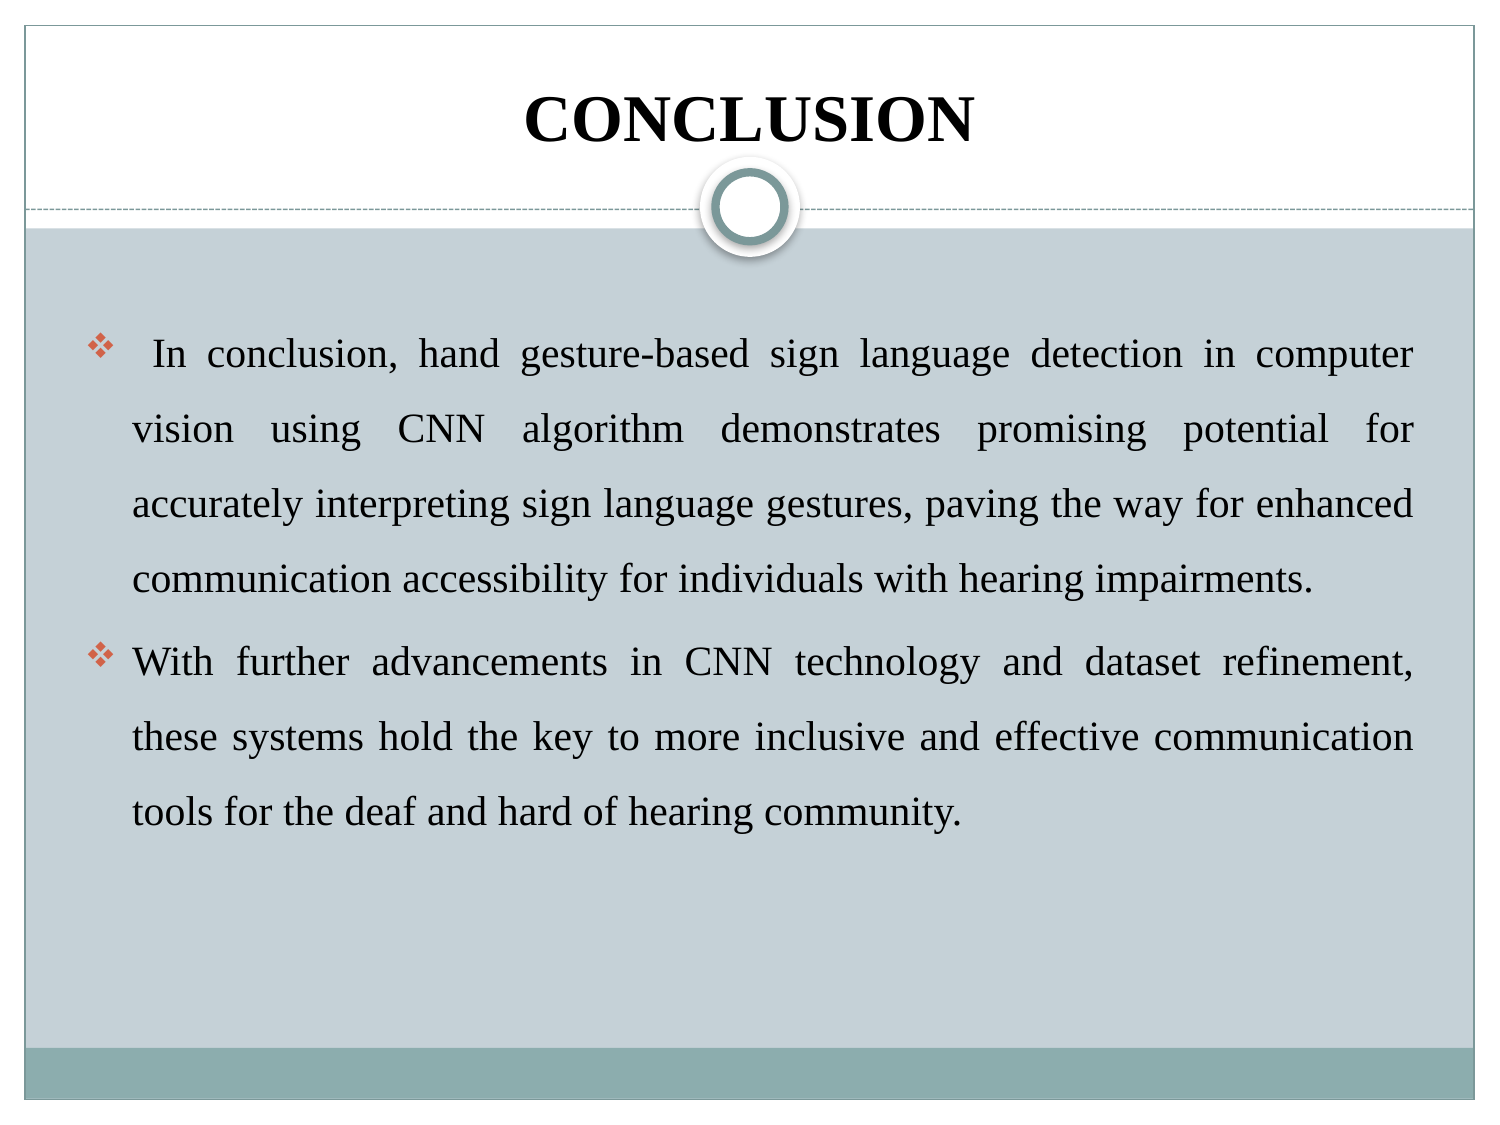

# CONCLUSION
 In conclusion, hand gesture-based sign language detection in computer vision using CNN algorithm demonstrates promising potential for accurately interpreting sign language gestures, paving the way for enhanced communication accessibility for individuals with hearing impairments.
With further advancements in CNN technology and dataset refinement, these systems hold the key to more inclusive and effective communication tools for the deaf and hard of hearing community.